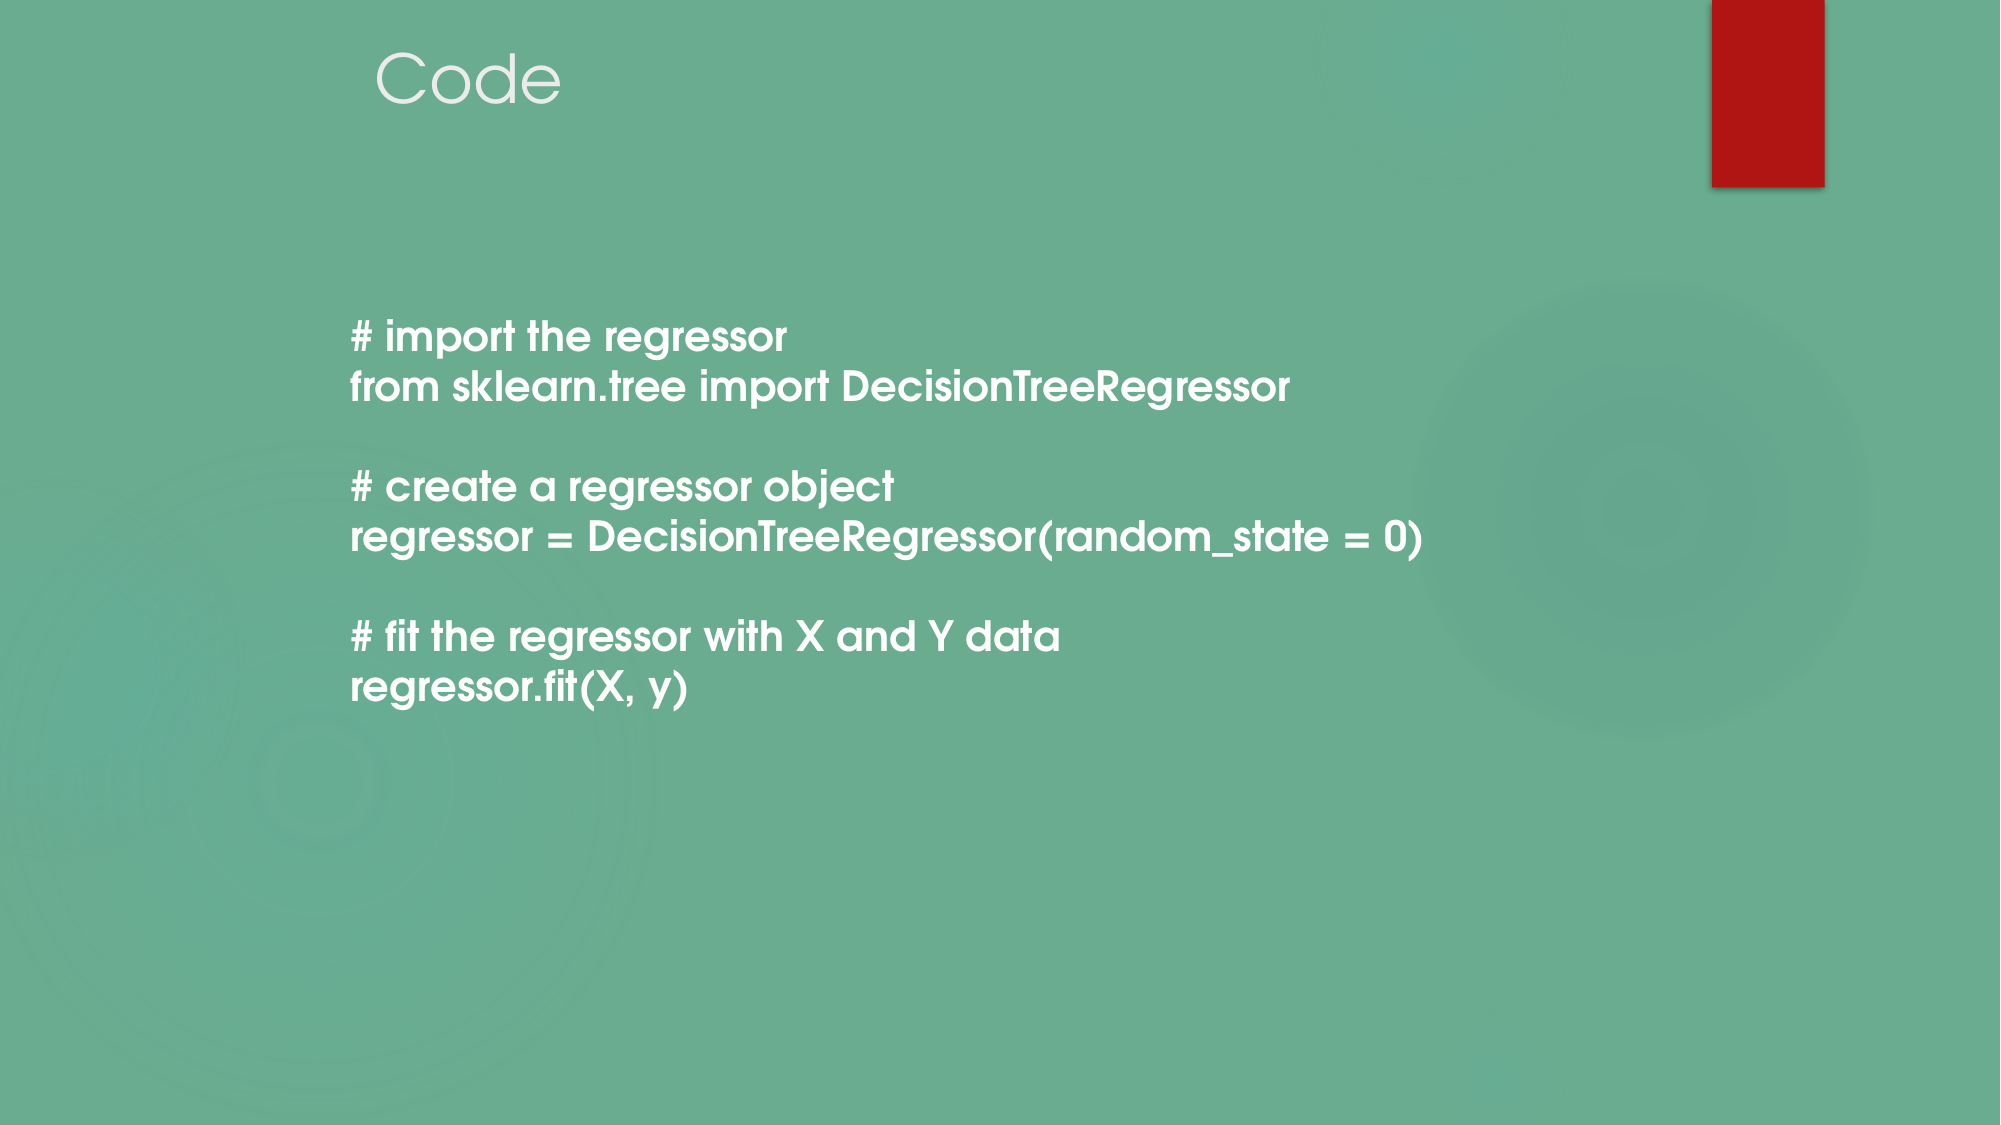

# Code
# import the regressor
from sklearn.tree import DecisionTreeRegressor

# create a regressor object
regressor = DecisionTreeRegressor(random_state = 0)

# fit the regressor with X and Y data
regressor.fit(X, y)